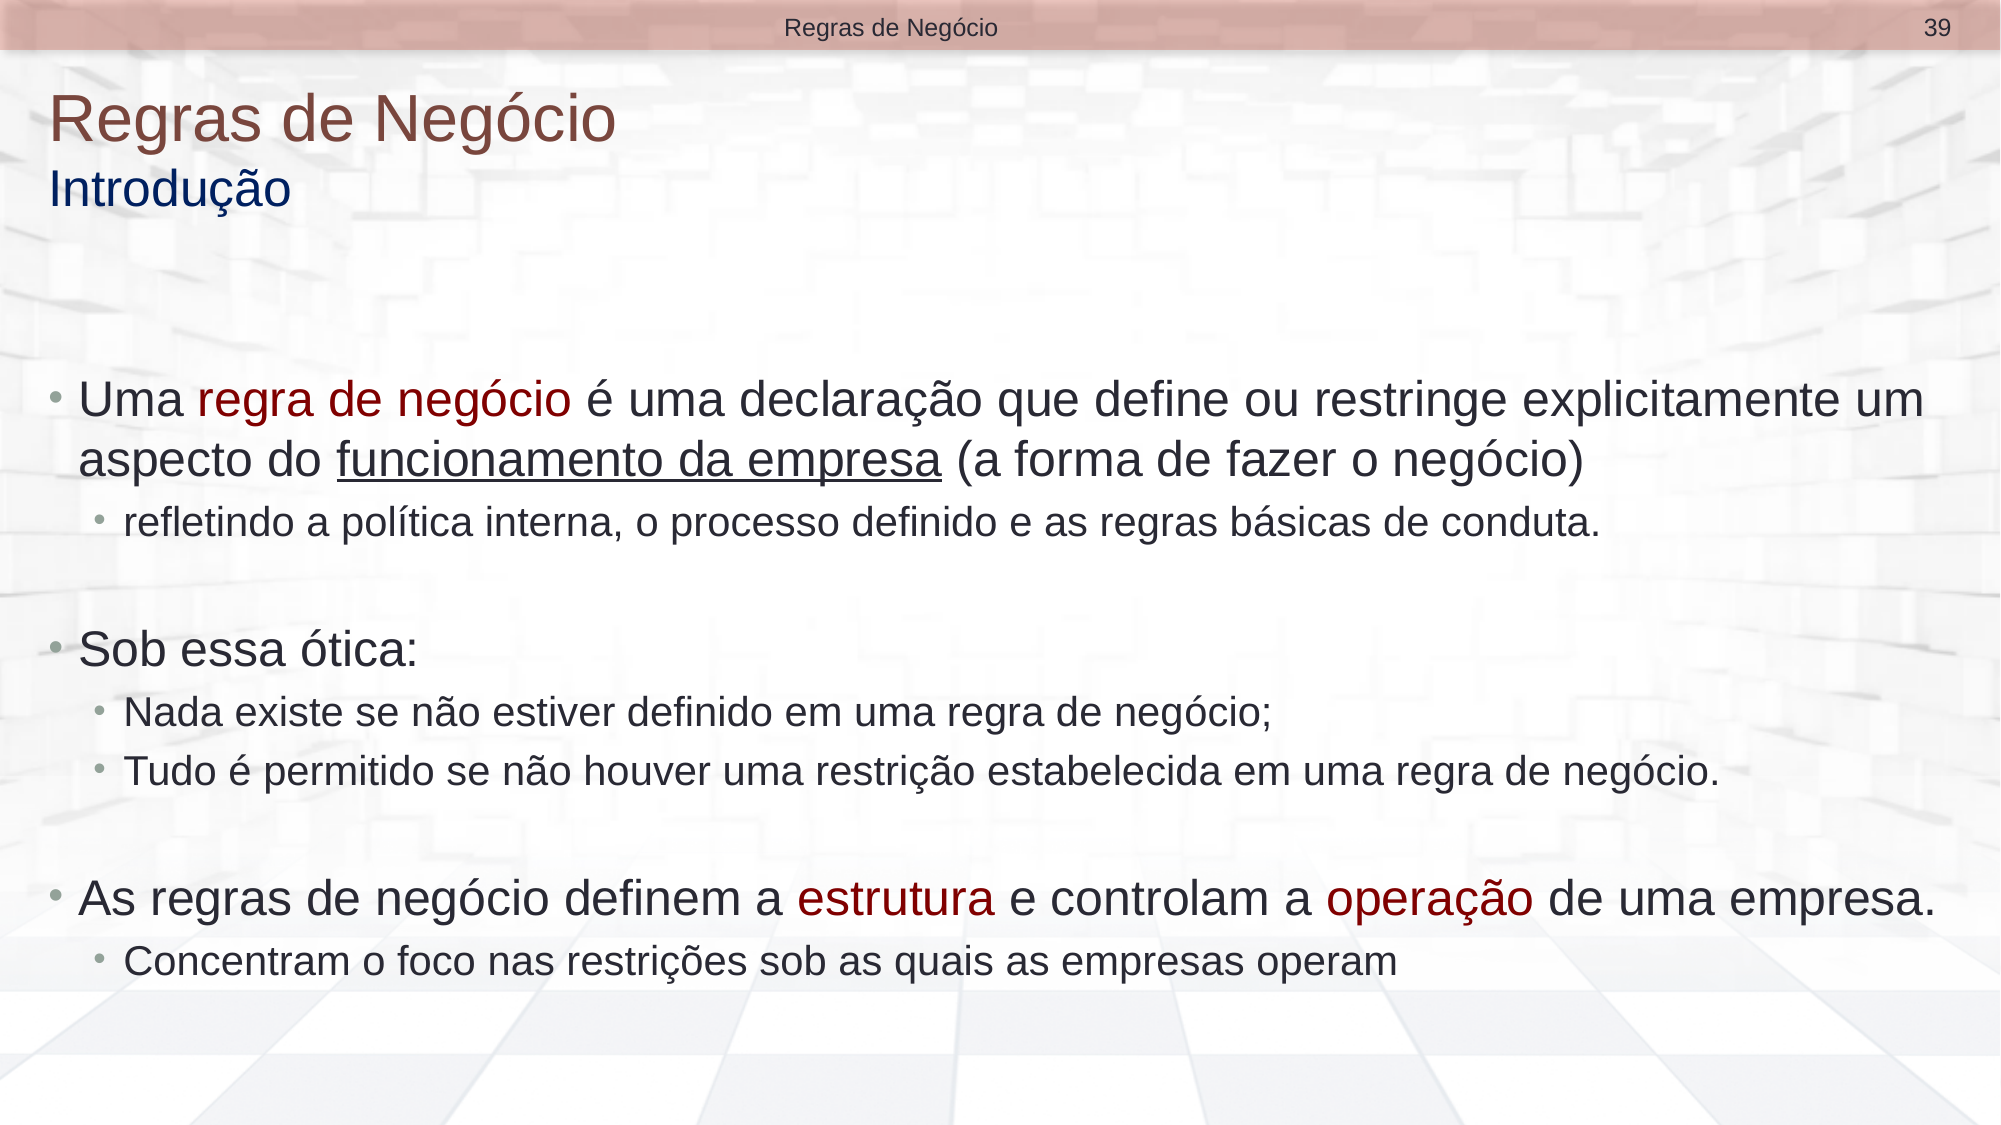

39
Regras de Negócio
# Regras de Negócio Introdução
Uma regra de negócio é uma declaração que define ou restringe explicitamente um aspecto do funcionamento da empresa (a forma de fazer o negócio)
refletindo a política interna, o processo definido e as regras básicas de conduta.

Sob essa ótica:
Nada existe se não estiver definido em uma regra de negócio;
Tudo é permitido se não houver uma restrição estabelecida em uma regra de negócio.

As regras de negócio definem a estrutura e controlam a operação de uma empresa.
Concentram o foco nas restrições sob as quais as empresas operam